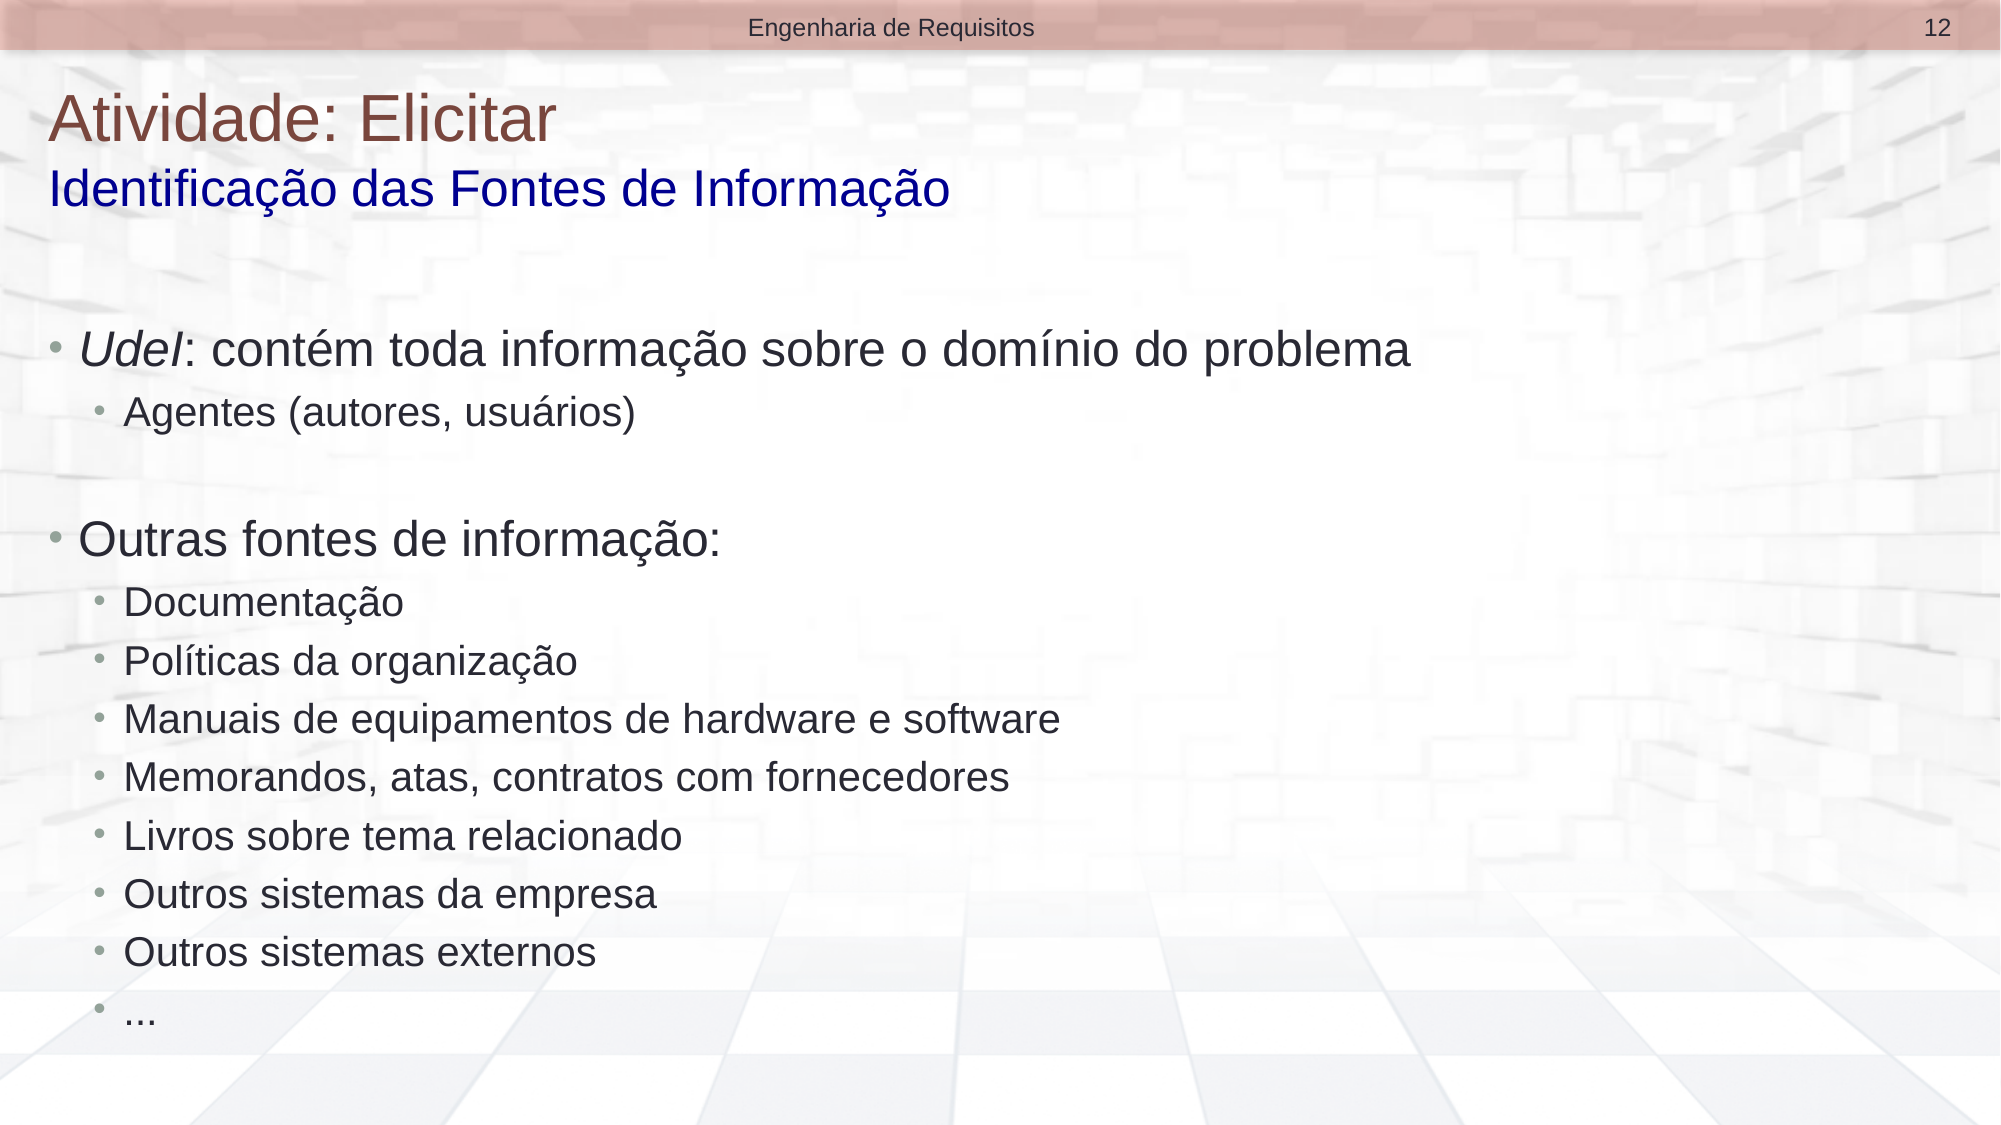

12
Engenharia de Requisitos
# Atividade: Elicitar Identificação das Fontes de Informação
UdeI: contém toda informação sobre o domínio do problema
Agentes (autores, usuários)

Outras fontes de informação:
Documentação
Políticas da organização
Manuais de equipamentos de hardware e software
Memorandos, atas, contratos com fornecedores
Livros sobre tema relacionado
Outros sistemas da empresa
Outros sistemas externos
...